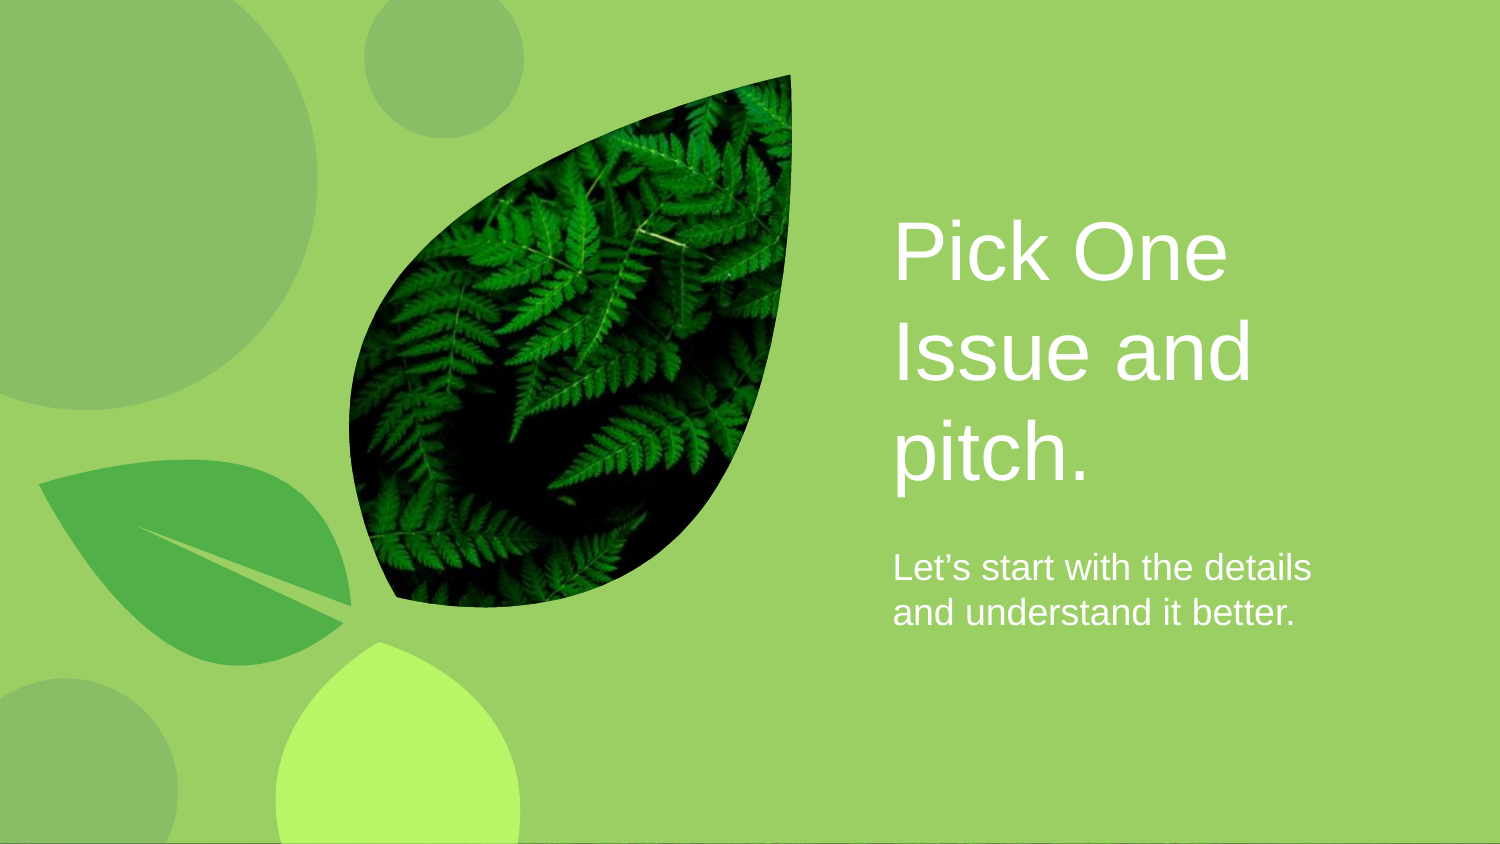

# Pick One Issue and pitch.
Let’s start with the details and understand it better.